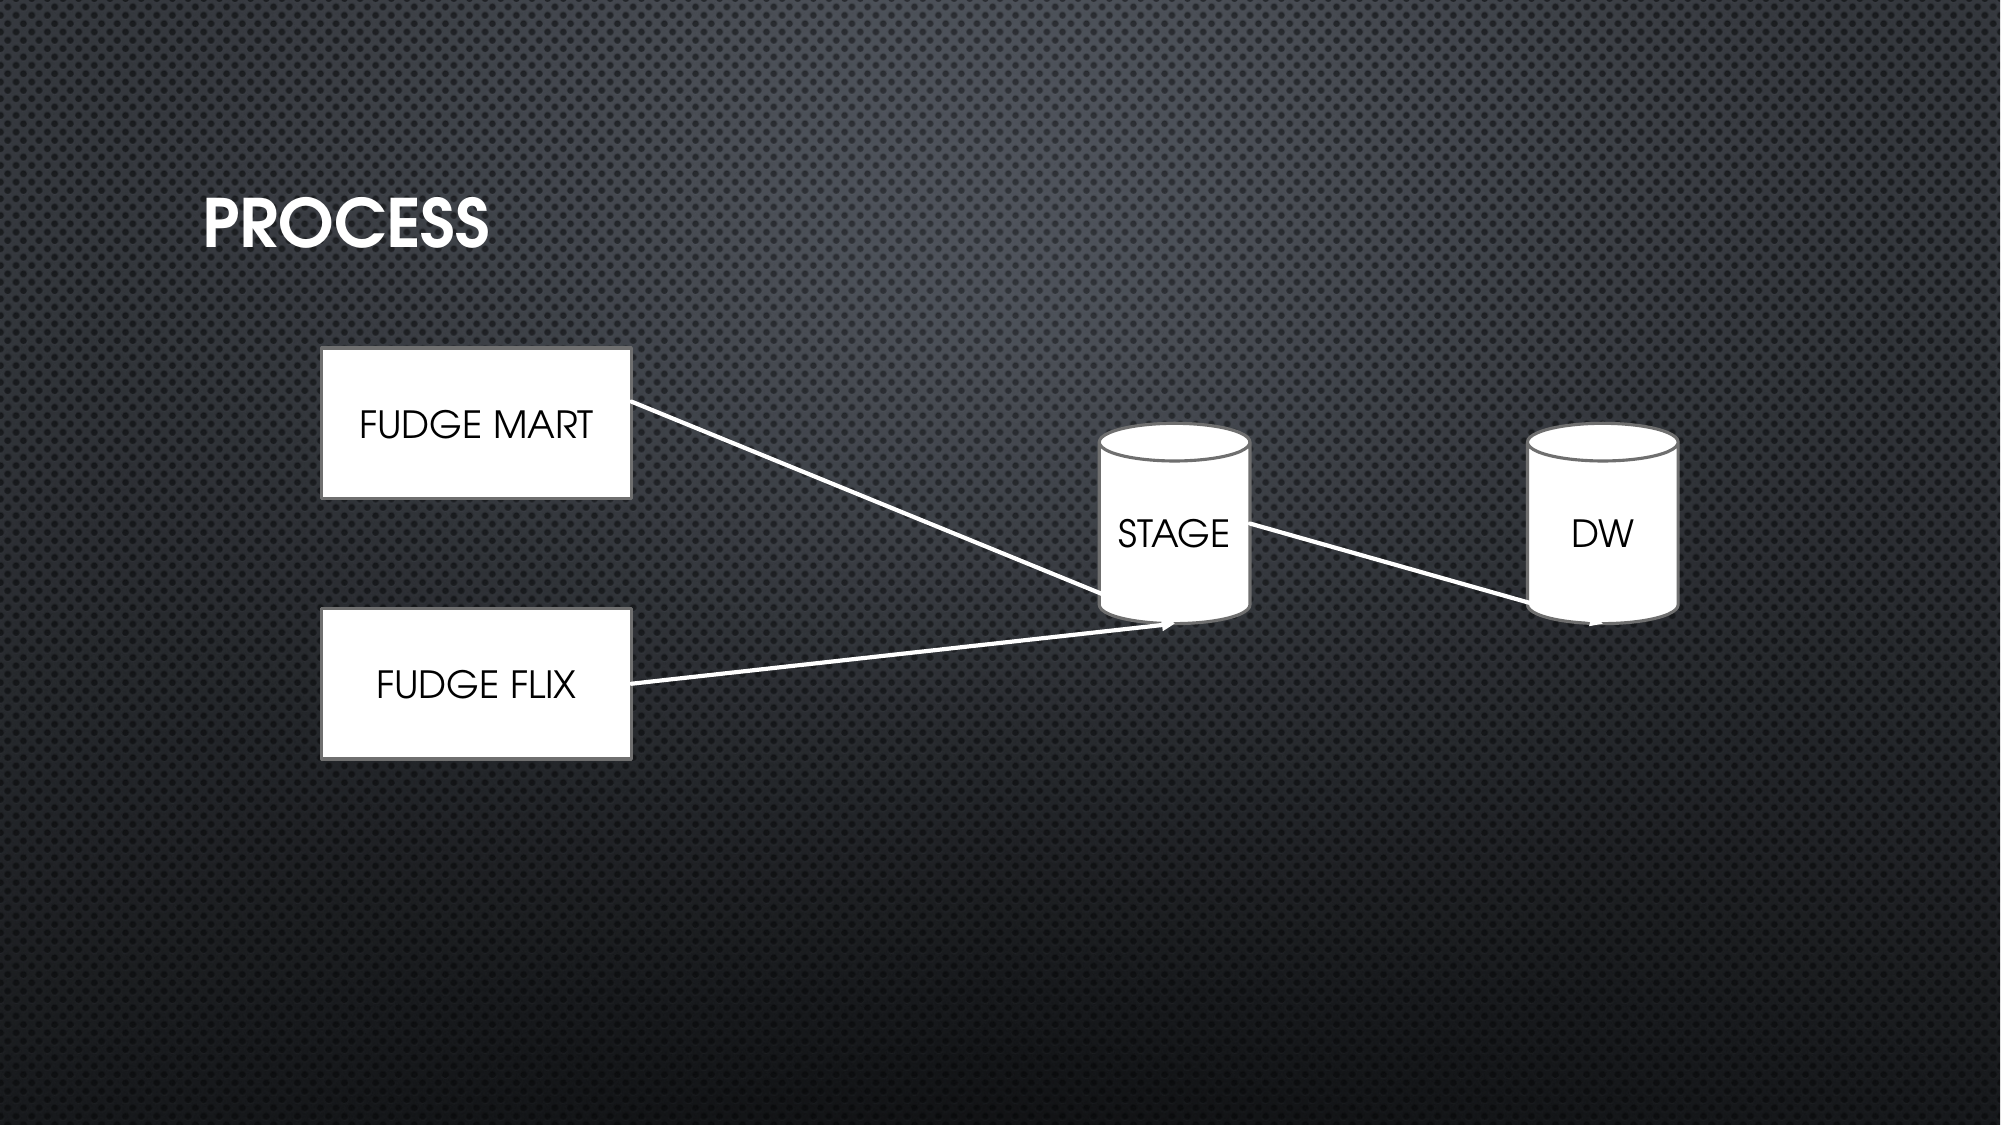

# Process
FUDGE MART
DW
STAGE
FUDGE FLIX